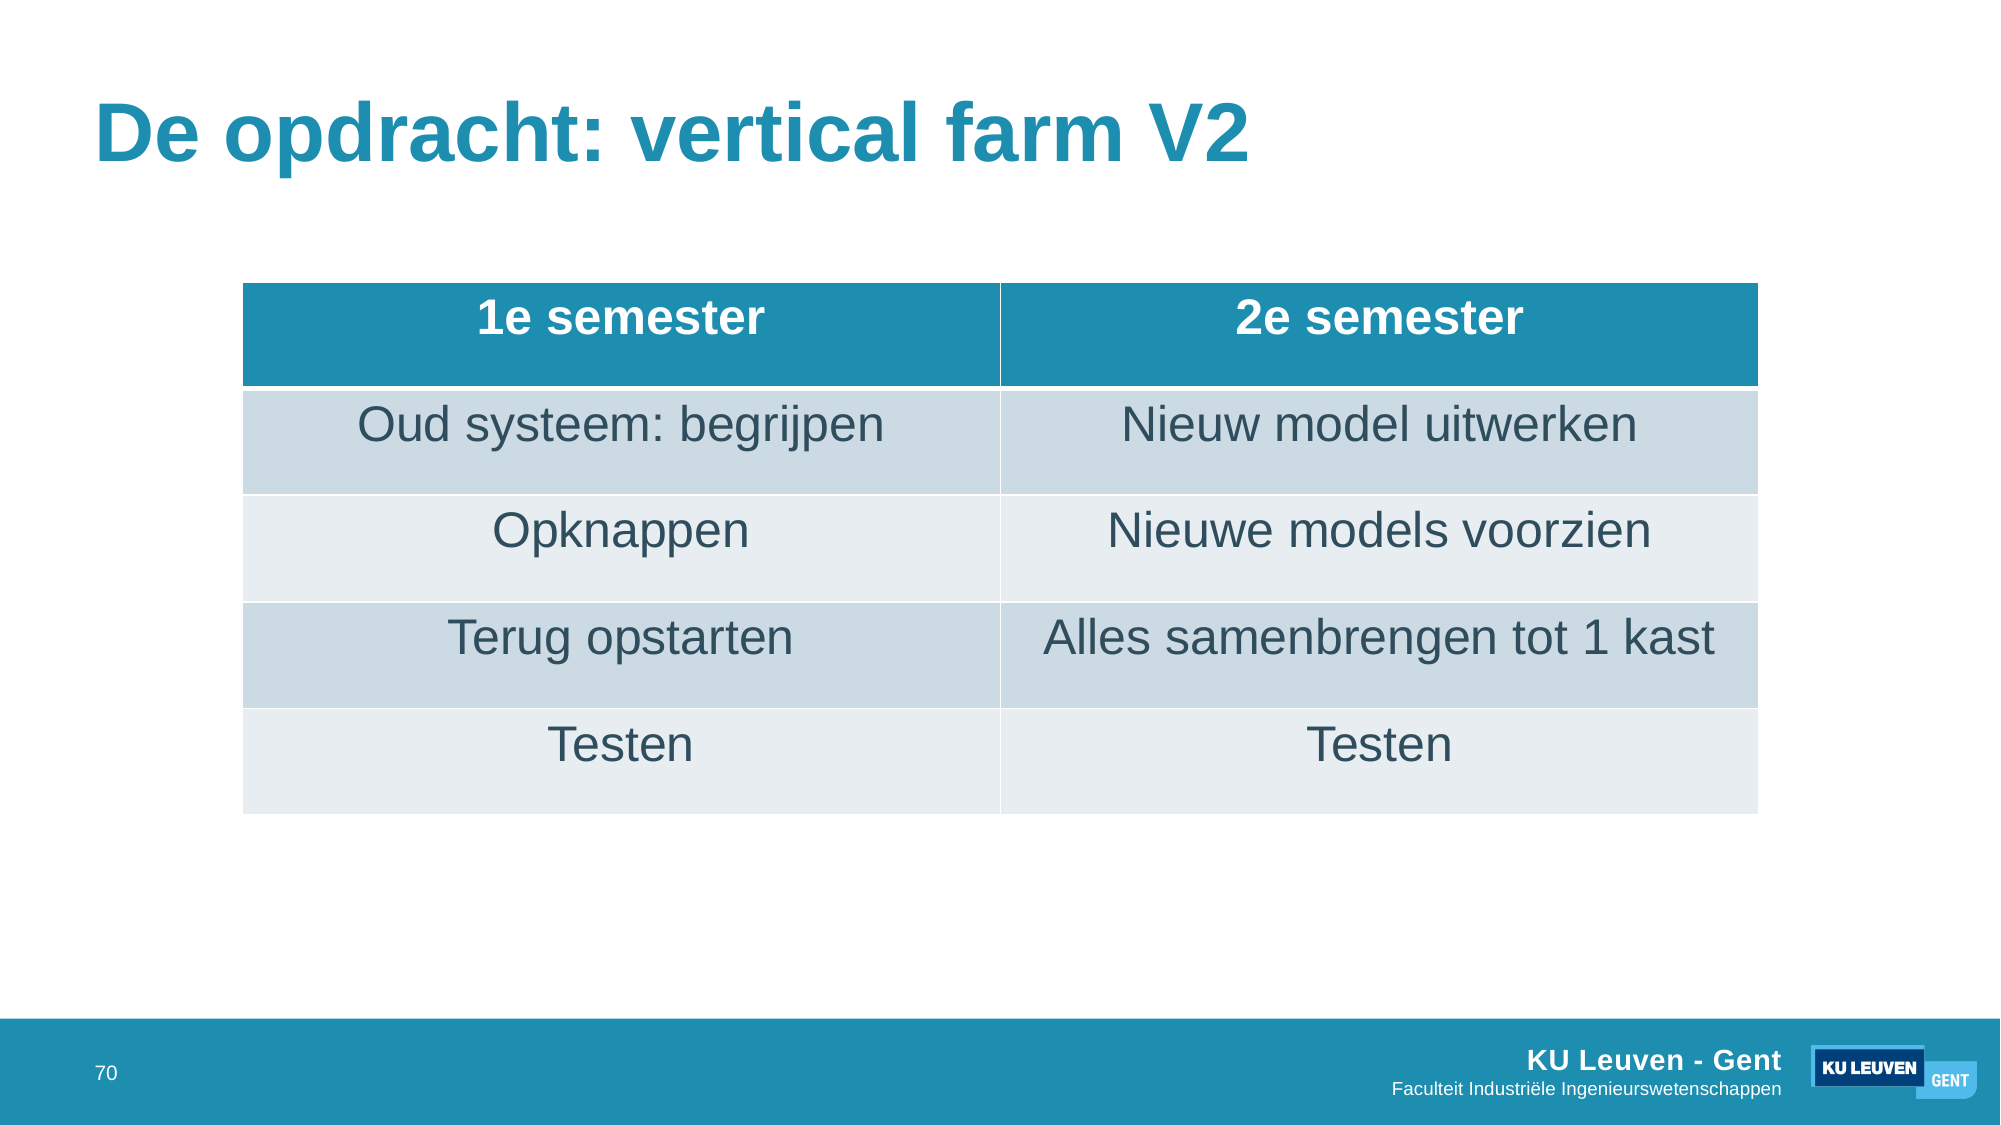

# De opdracht: vertical farm V2
| 1e semester | 2e semester |
| --- | --- |
| Oud systeem: begrijpen | Nieuw model uitwerken |
| Opknappen | Nieuwe models voorzien |
| Terug opstarten | Alles samenbrengen tot 1 kast |
| Testen | Testen |
70